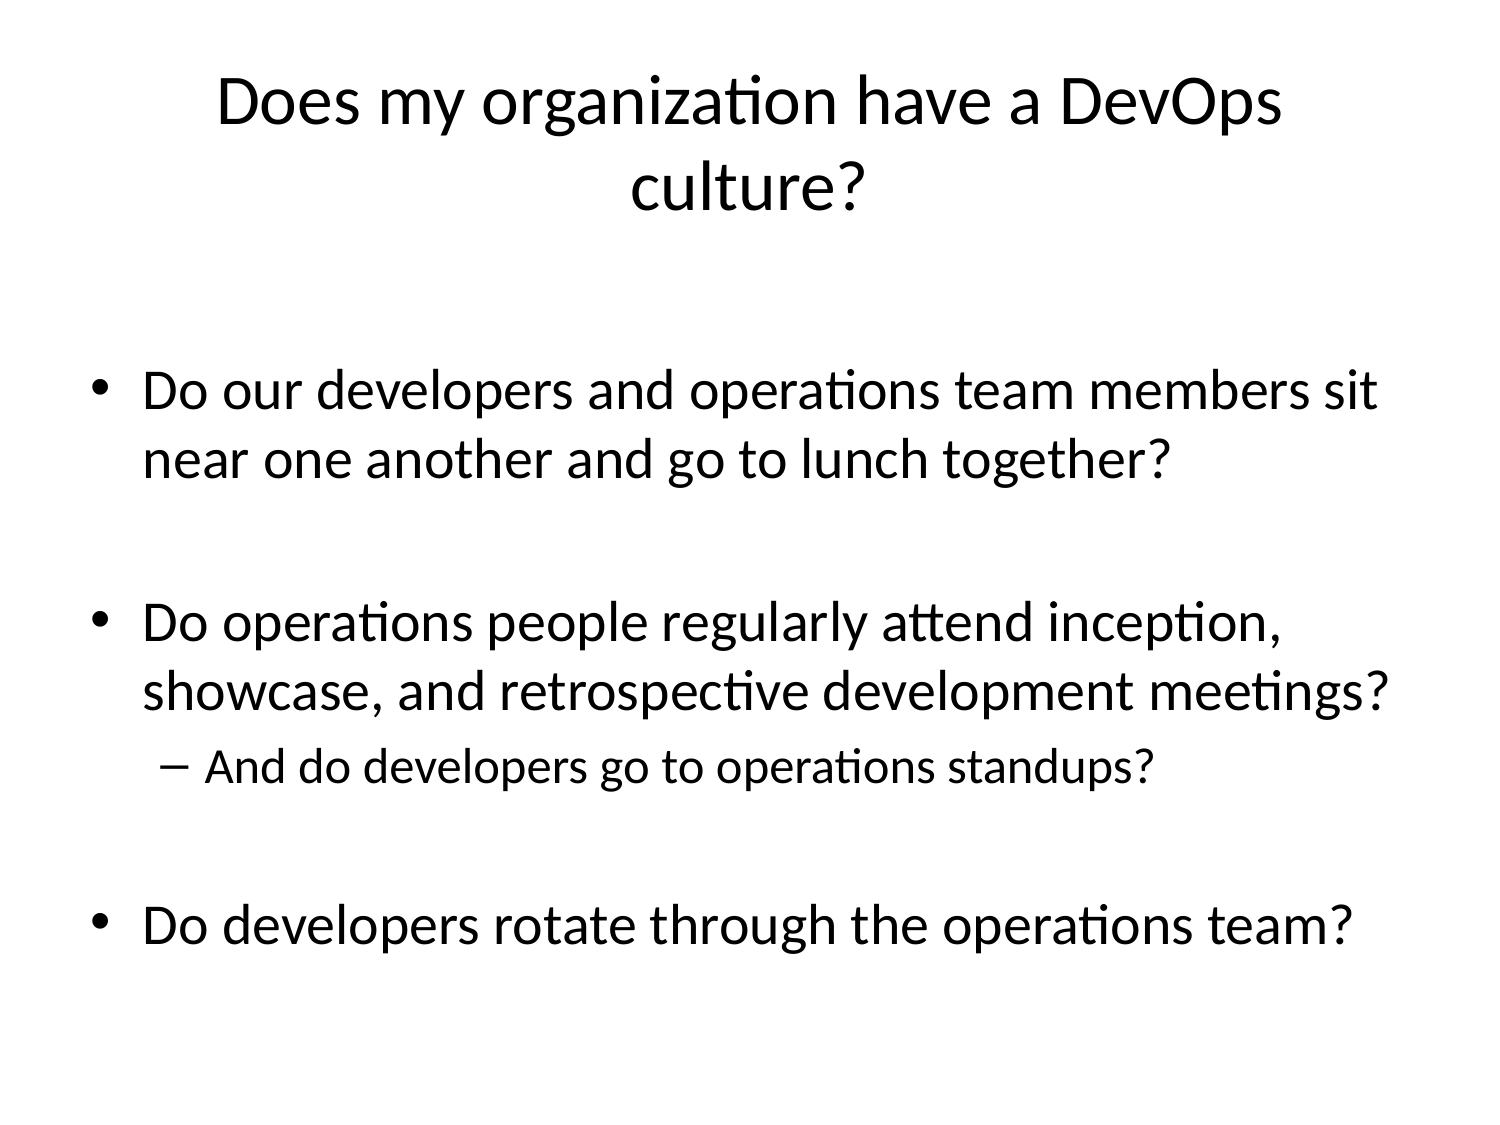

# Does my organization have a DevOps culture?

Do our developers and operations team members sit near one another and go to lunch together?

Do operations people regularly attend inception, showcase, and retrospective development meetings?
And do developers go to operations standups?

Do developers rotate through the operations team?